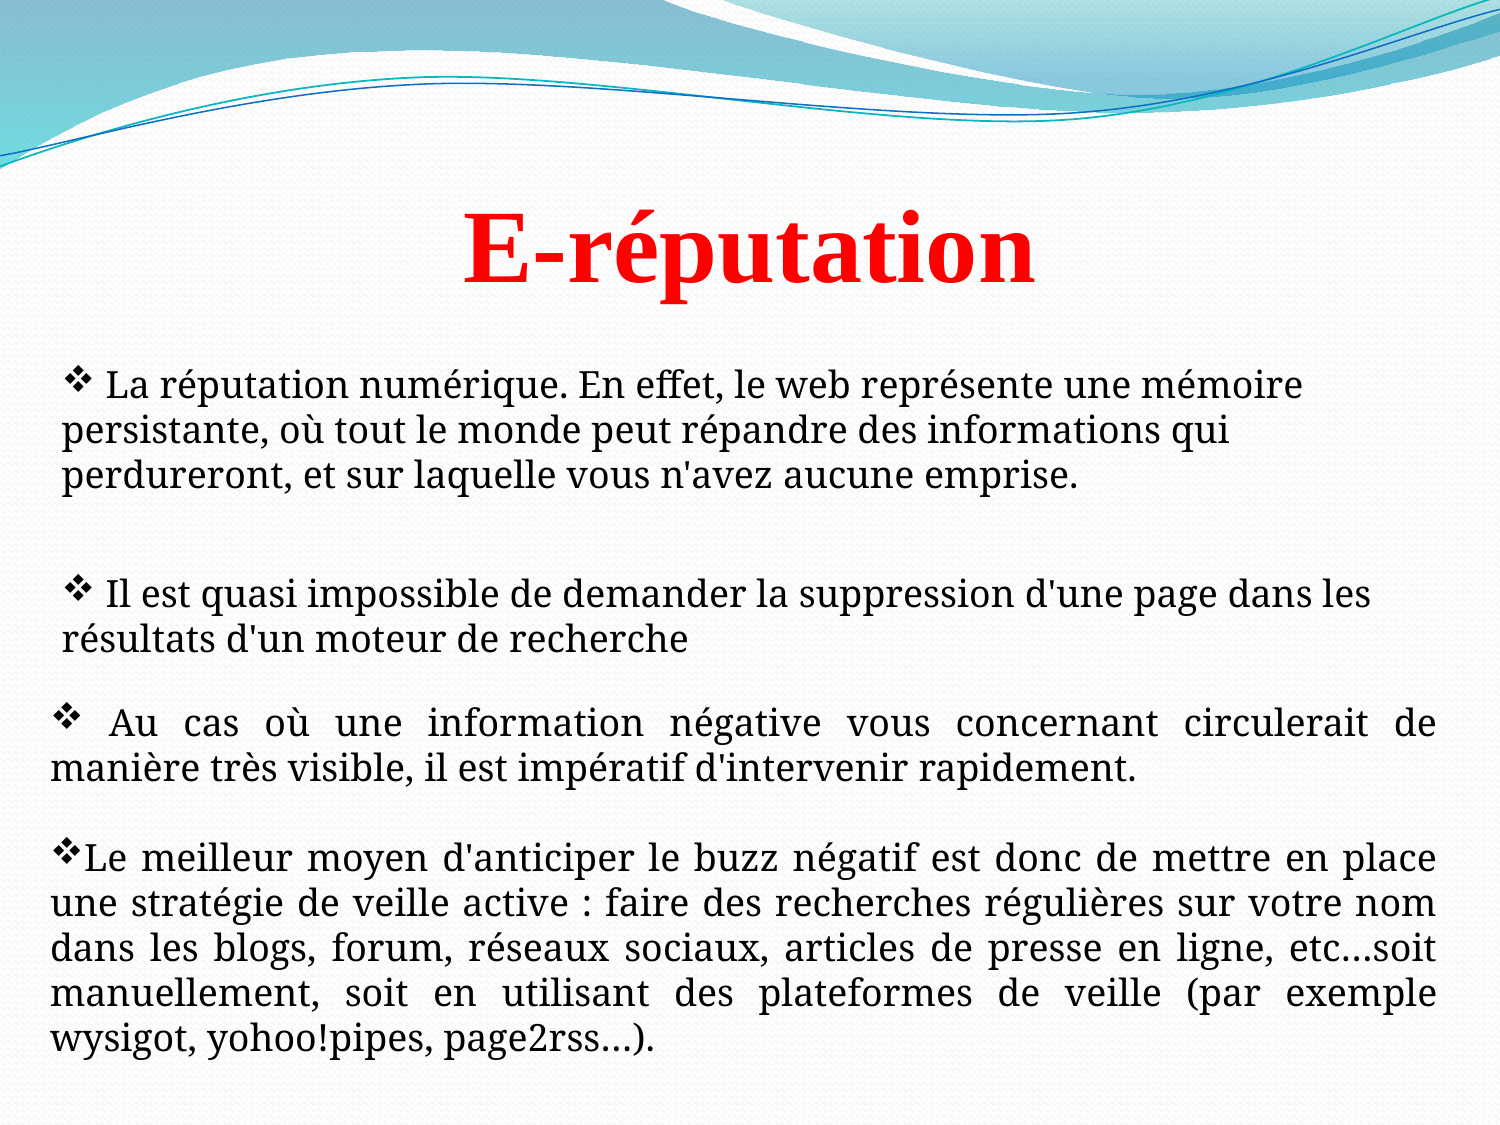

# E-réputation
 La réputation numérique. En effet, le web représente une mémoire persistante, où tout le monde peut répandre des informations qui perdureront, et sur laquelle vous n'avez aucune emprise.
 Il est quasi impossible de demander la suppression d'une page dans les résultats d'un moteur de recherche
 Au cas où une information négative vous concernant circulerait de manière très visible, il est impératif d'intervenir rapidement.

Le meilleur moyen d'anticiper le buzz négatif est donc de mettre en place une stratégie de veille active : faire des recherches régulières sur votre nom dans les blogs, forum, réseaux sociaux, articles de presse en ligne, etc…soit manuellement, soit en utilisant des plateformes de veille (par exemple wysigot, yohoo!pipes, page2rss…).